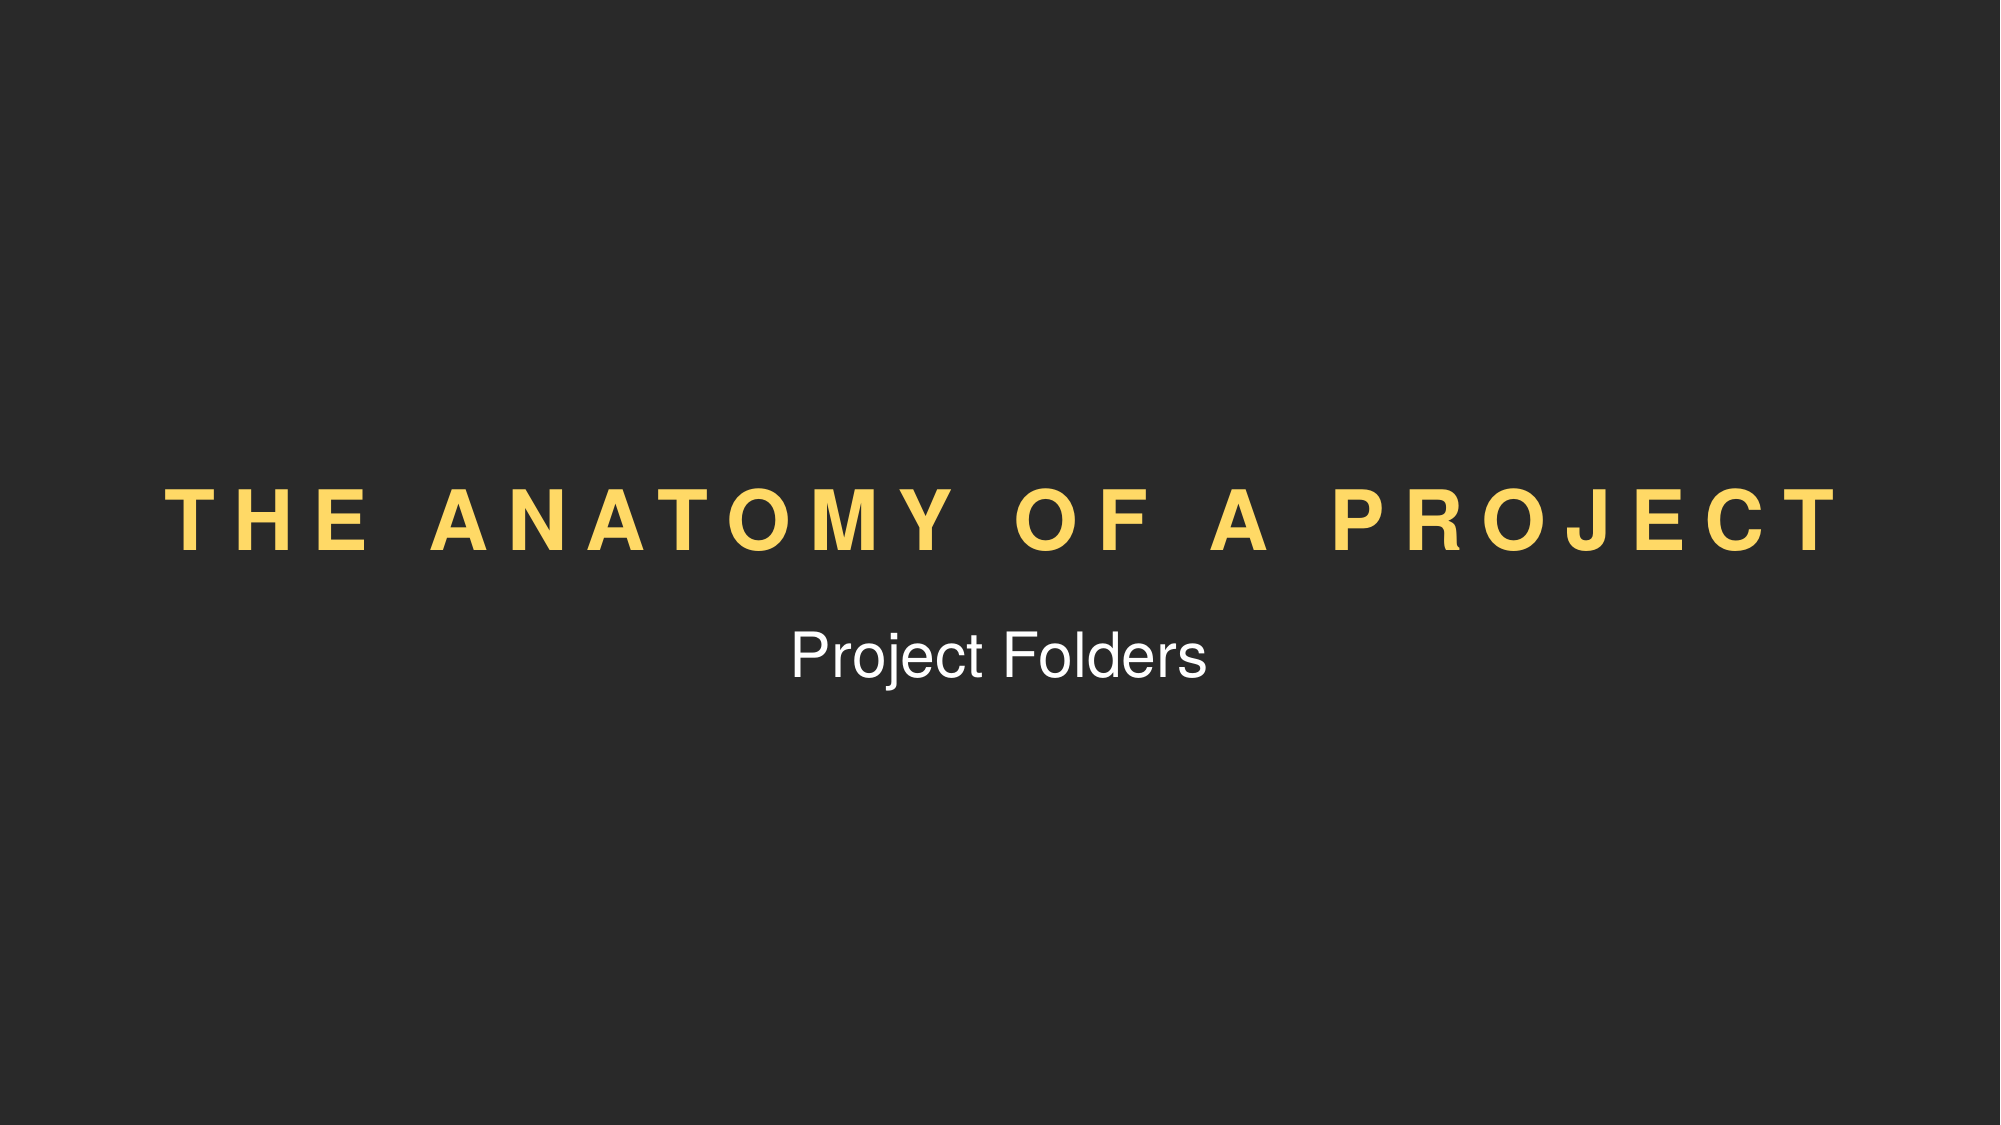

The Anatomy of a project
Project Folders